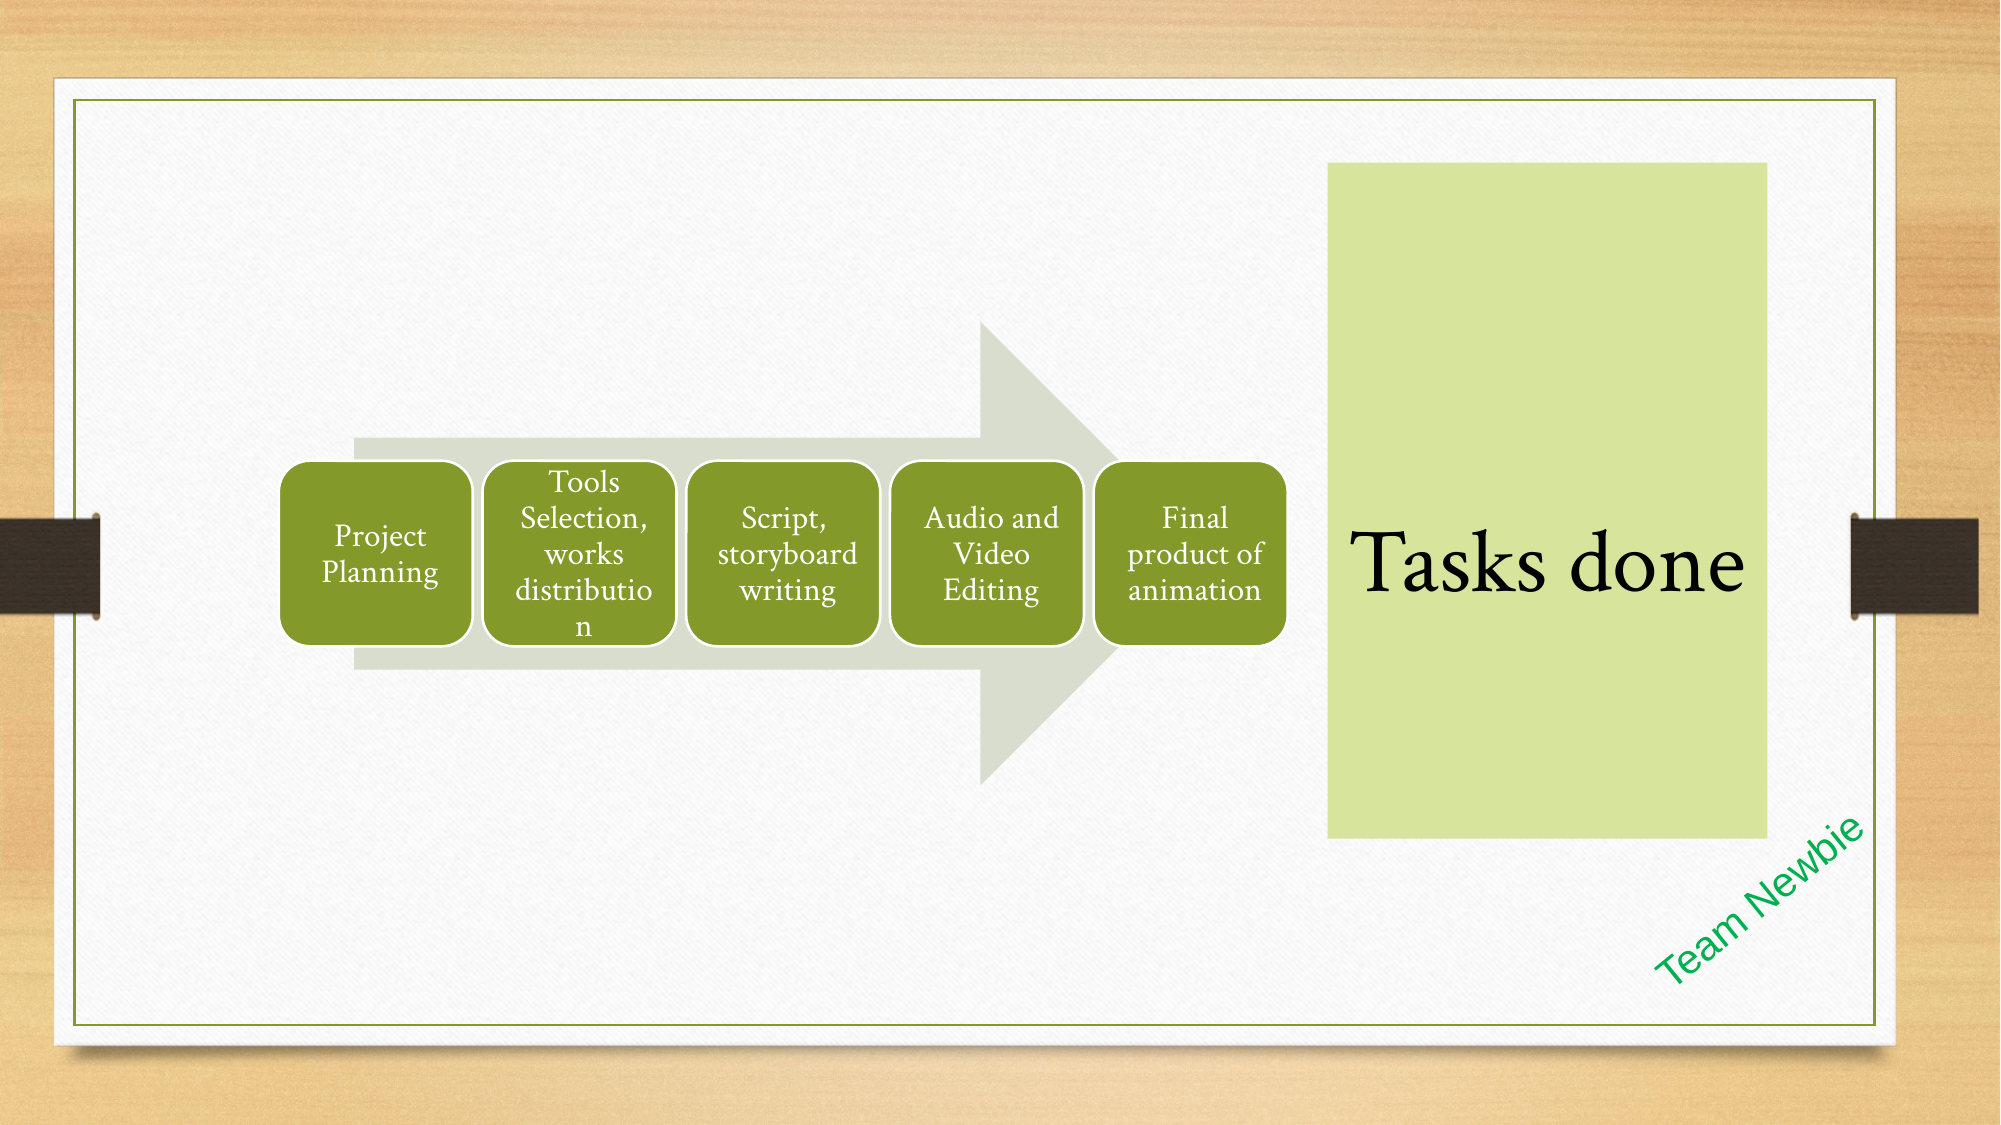

Tasks done
Project Planning
Tools Selection, works distribution
Script,  storyboard writing
Audio and Video Editing
Final product of animation